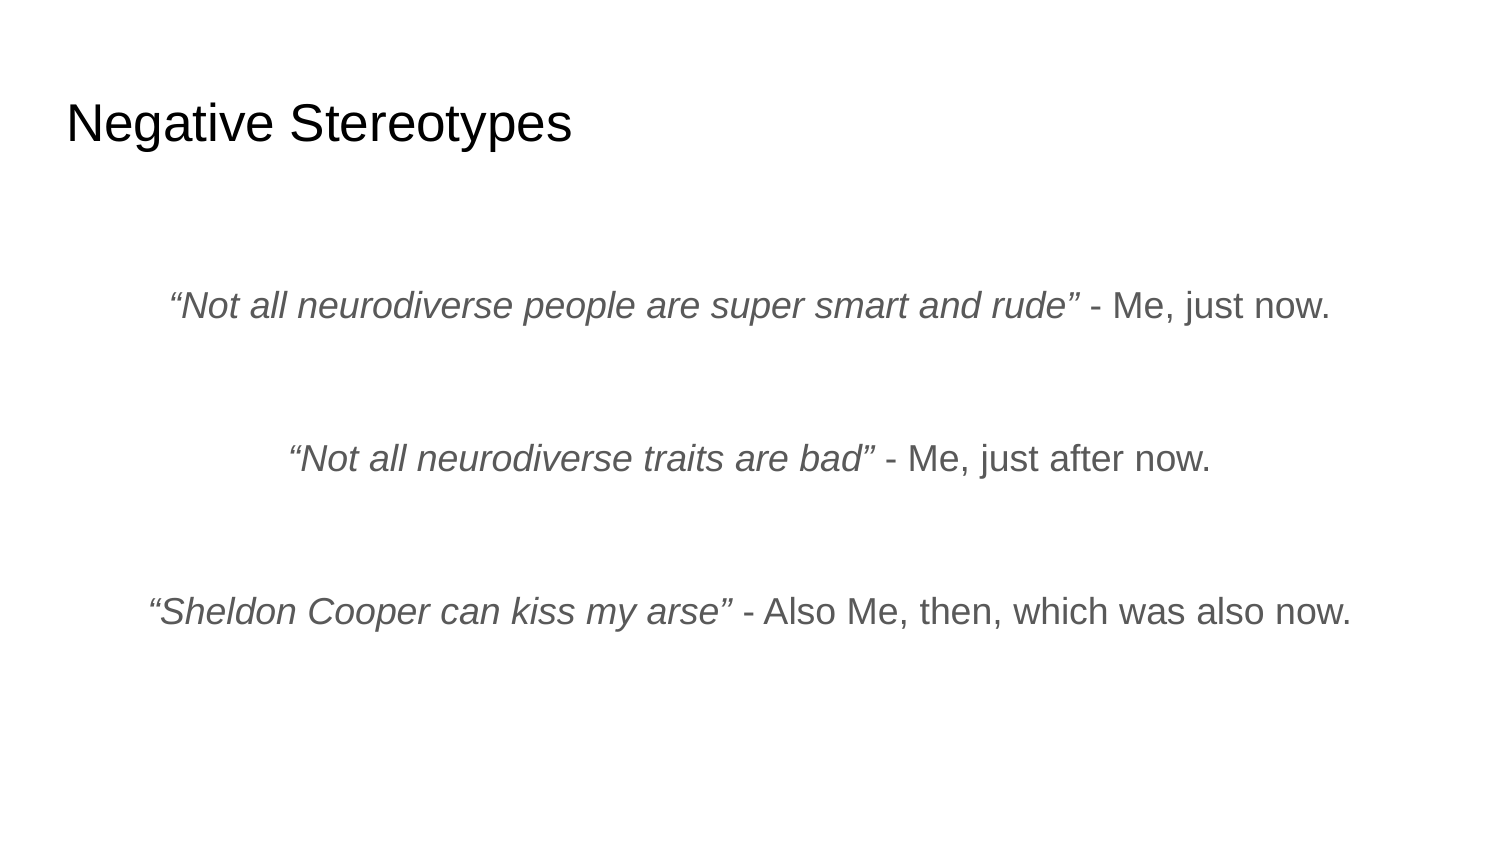

# Negative Stereotypes

“Not all neurodiverse people are super smart and rude” - Me, just now.

“Not all neurodiverse traits are bad” - Me, just after now.

“Sheldon Cooper can kiss my arse” - Also Me, then, which was also now.